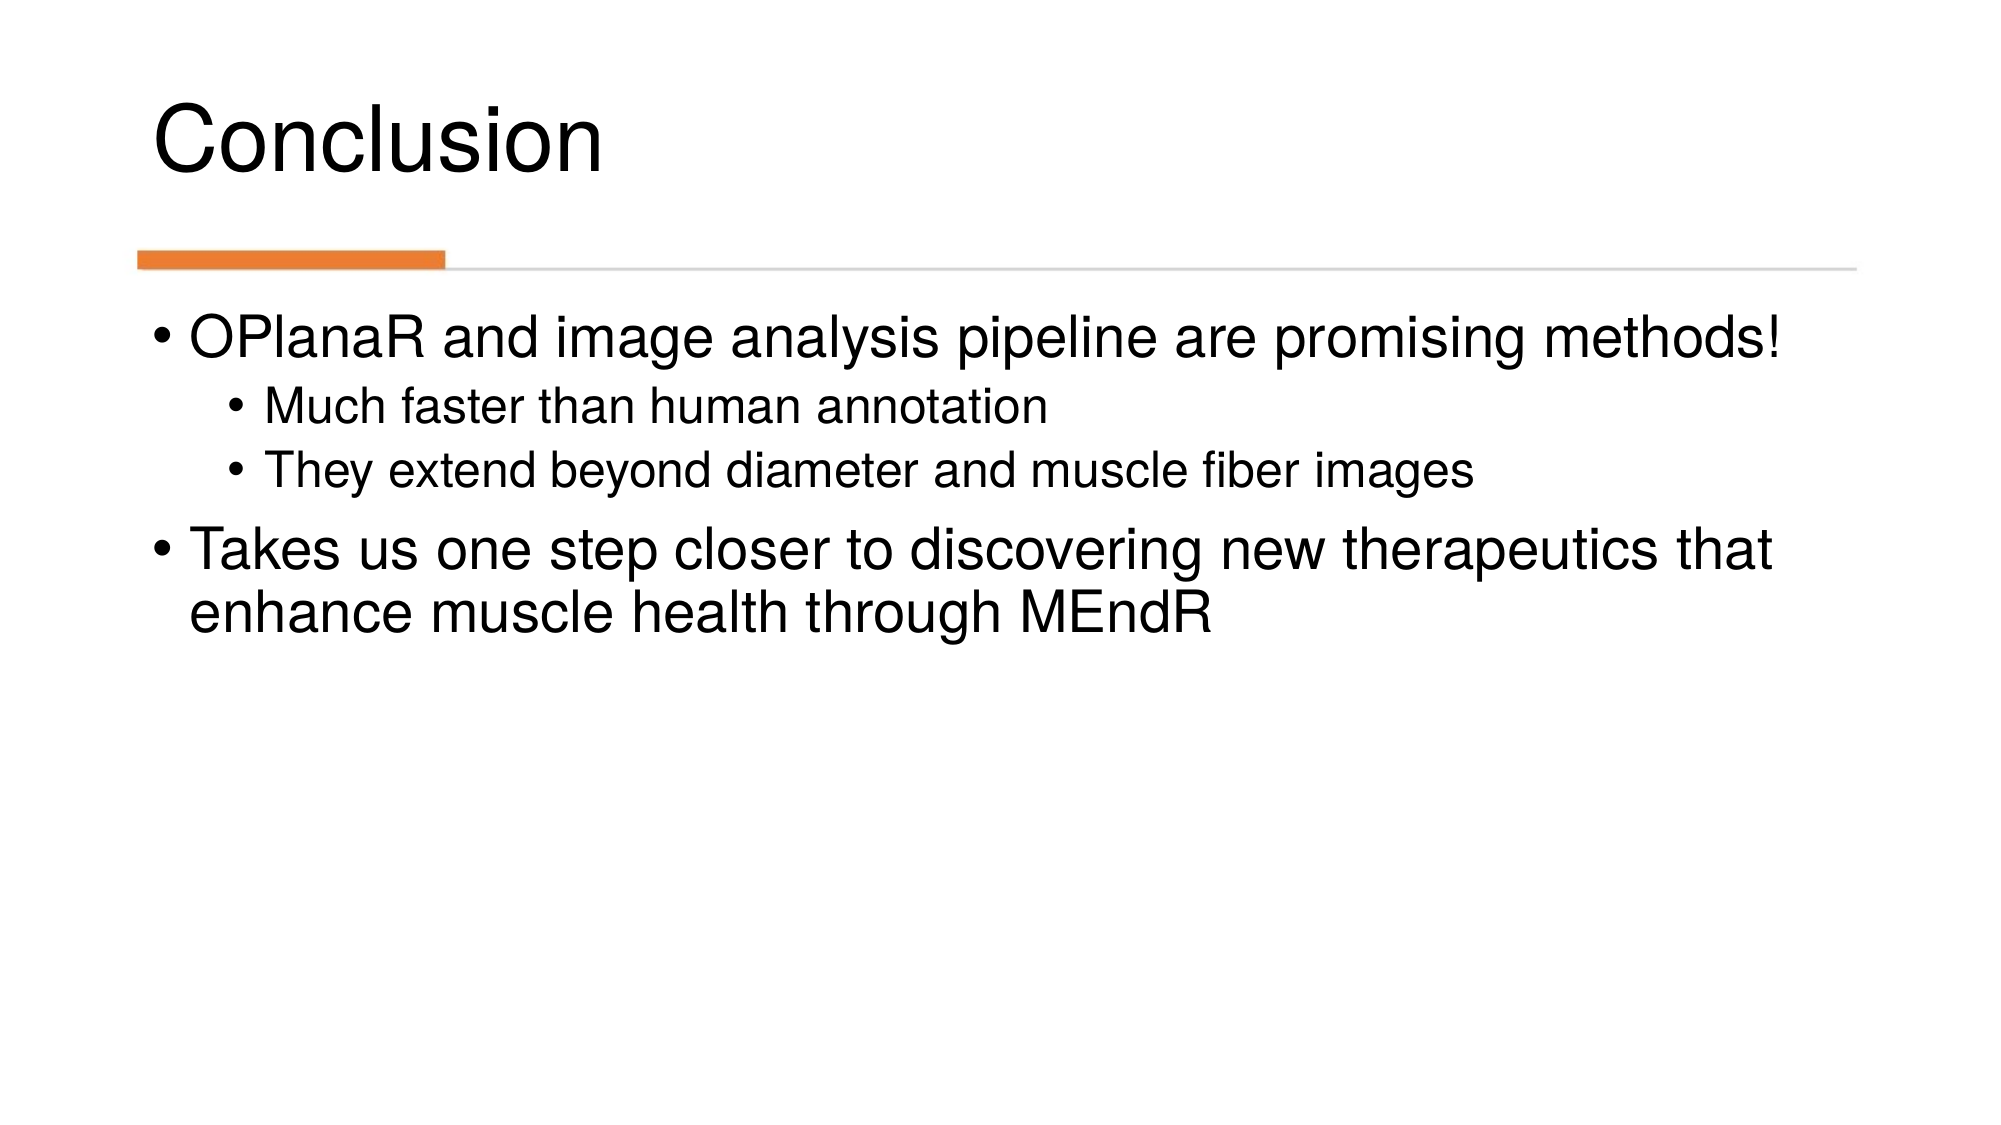

# Conclusion
OPlanaR and image analysis pipeline are promising methods!
Much faster than human annotation
They extend beyond diameter and muscle fiber images
Takes us one step closer to discovering new therapeutics that enhance muscle health through MEndR